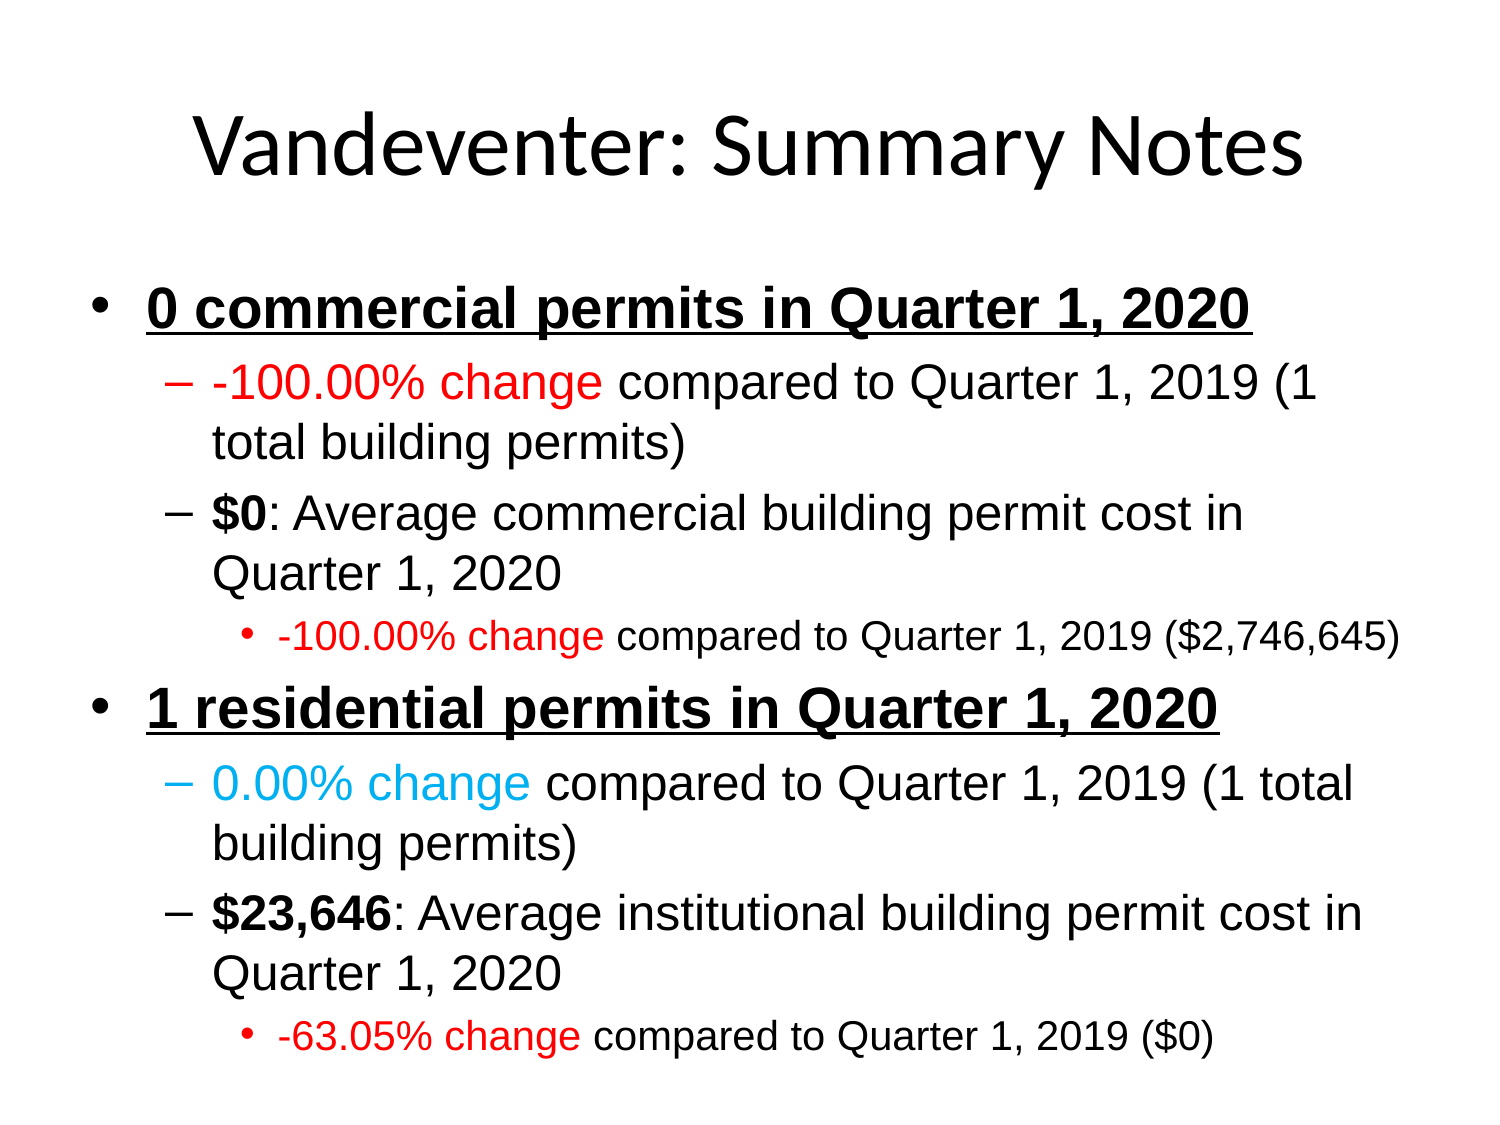

# Vandeventer: Summary Notes
0 commercial permits in Quarter 1, 2020
-100.00% change compared to Quarter 1, 2019 (1 total building permits)
$0: Average commercial building permit cost in Quarter 1, 2020
-100.00% change compared to Quarter 1, 2019 ($2,746,645)
1 residential permits in Quarter 1, 2020
0.00% change compared to Quarter 1, 2019 (1 total building permits)
$23,646: Average institutional building permit cost in Quarter 1, 2020
-63.05% change compared to Quarter 1, 2019 ($0)